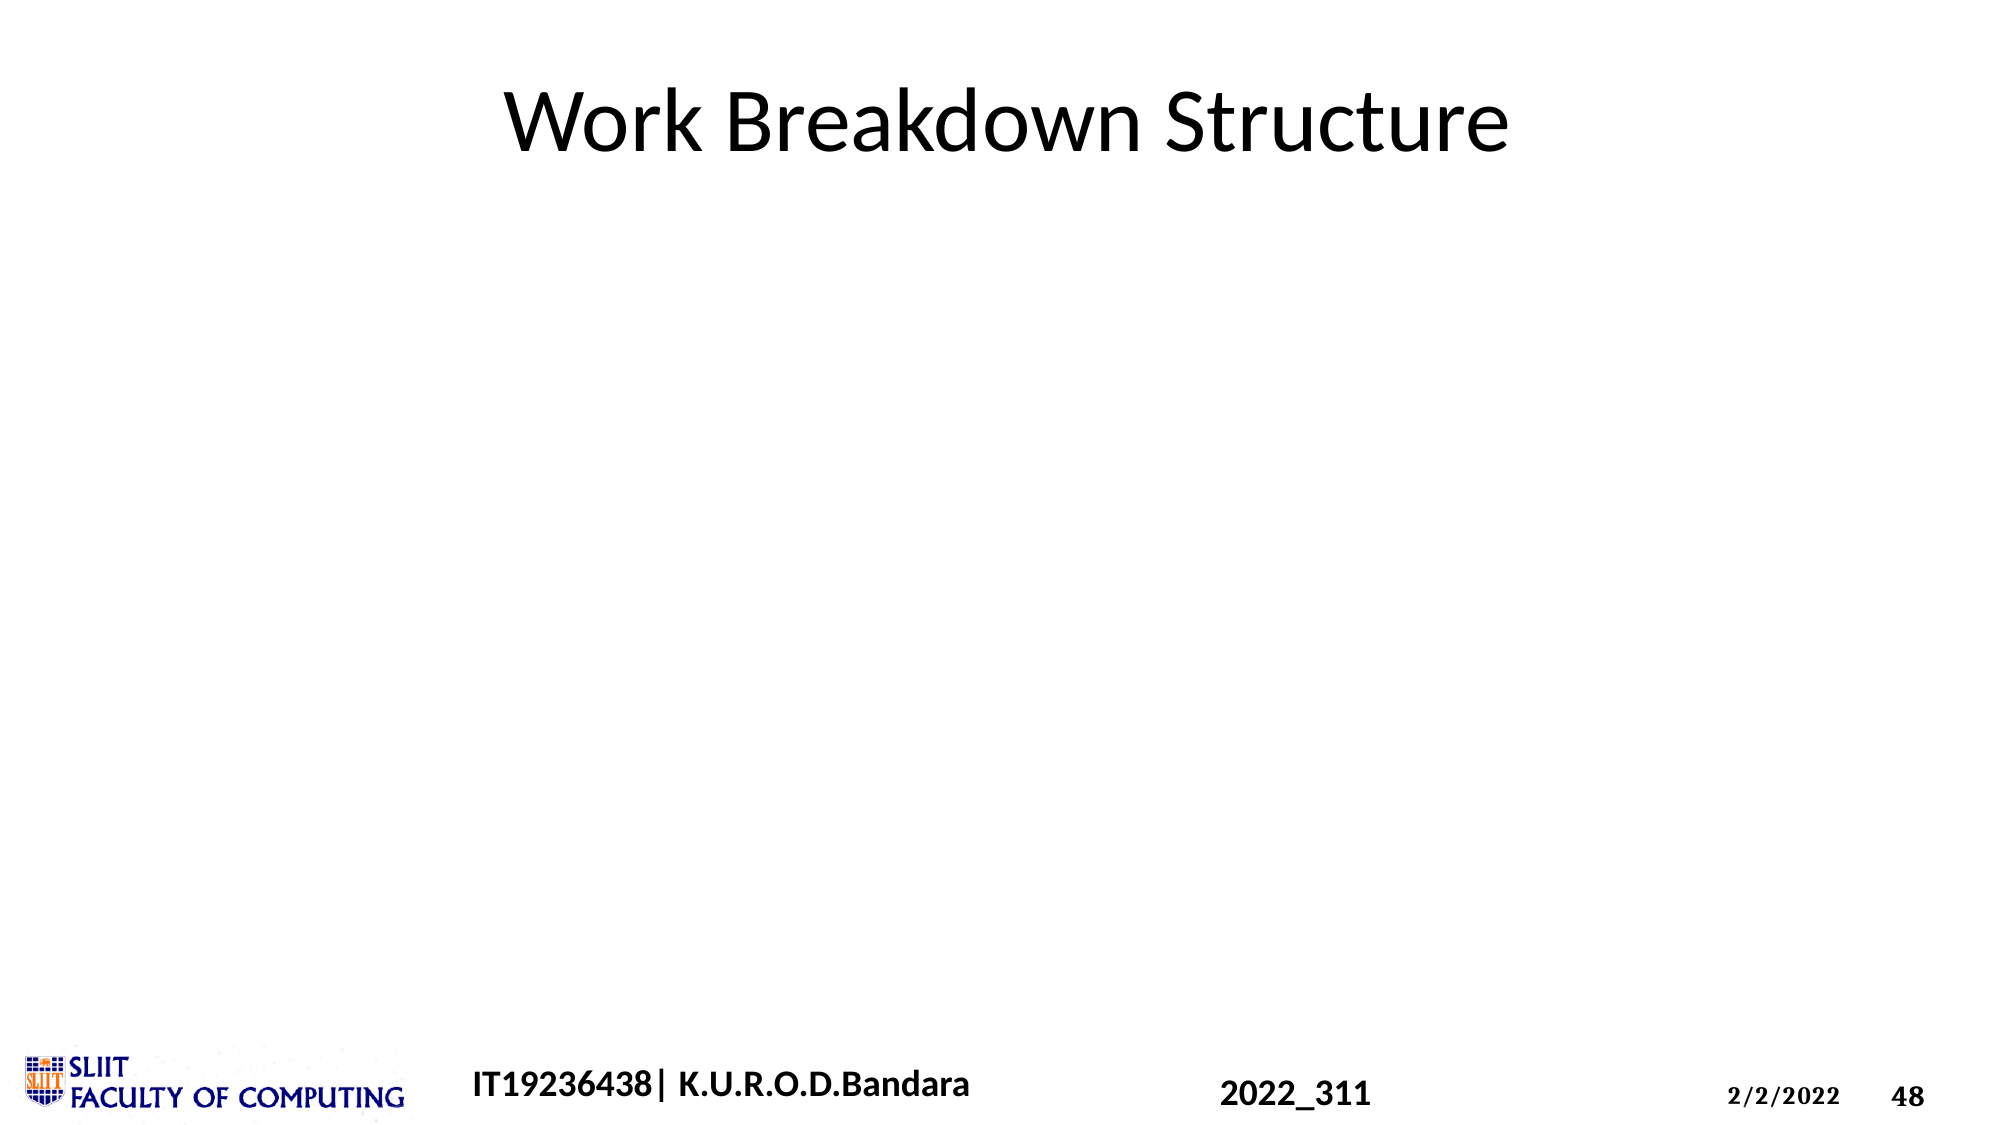

# Work Breakdown Structure

IT19236438| K.U.R.O.D.Bandara
2022_311